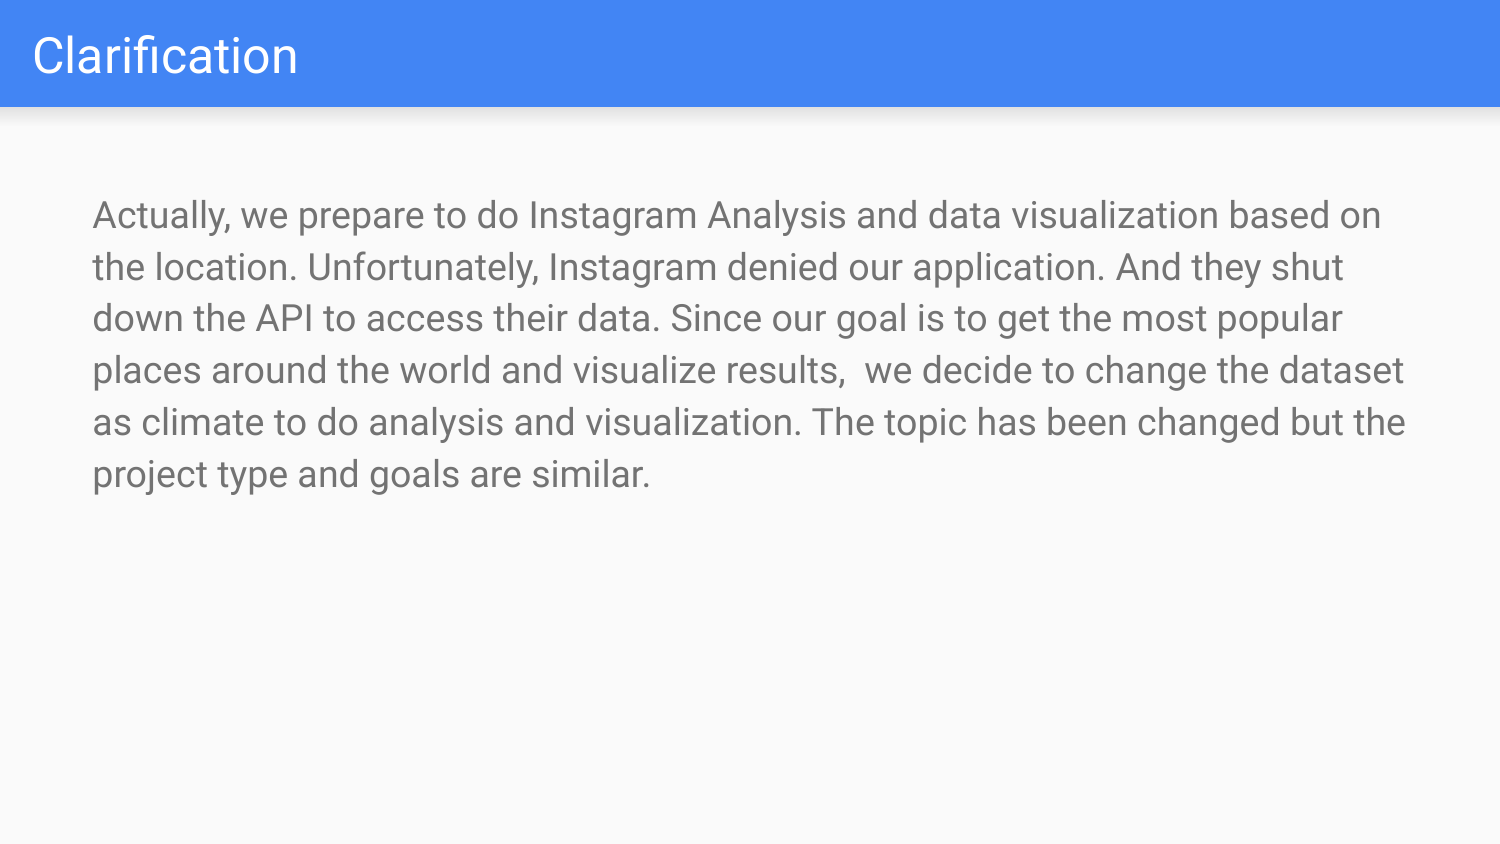

# Clarification

Actually, we prepare to do Instagram Analysis and data visualization based on the location. Unfortunately, Instagram denied our application. And they shut down the API to access their data. Since our goal is to get the most popular places around the world and visualize results,  we decide to change the dataset as climate to do analysis and visualization. The topic has been changed but the project type and goals are similar.